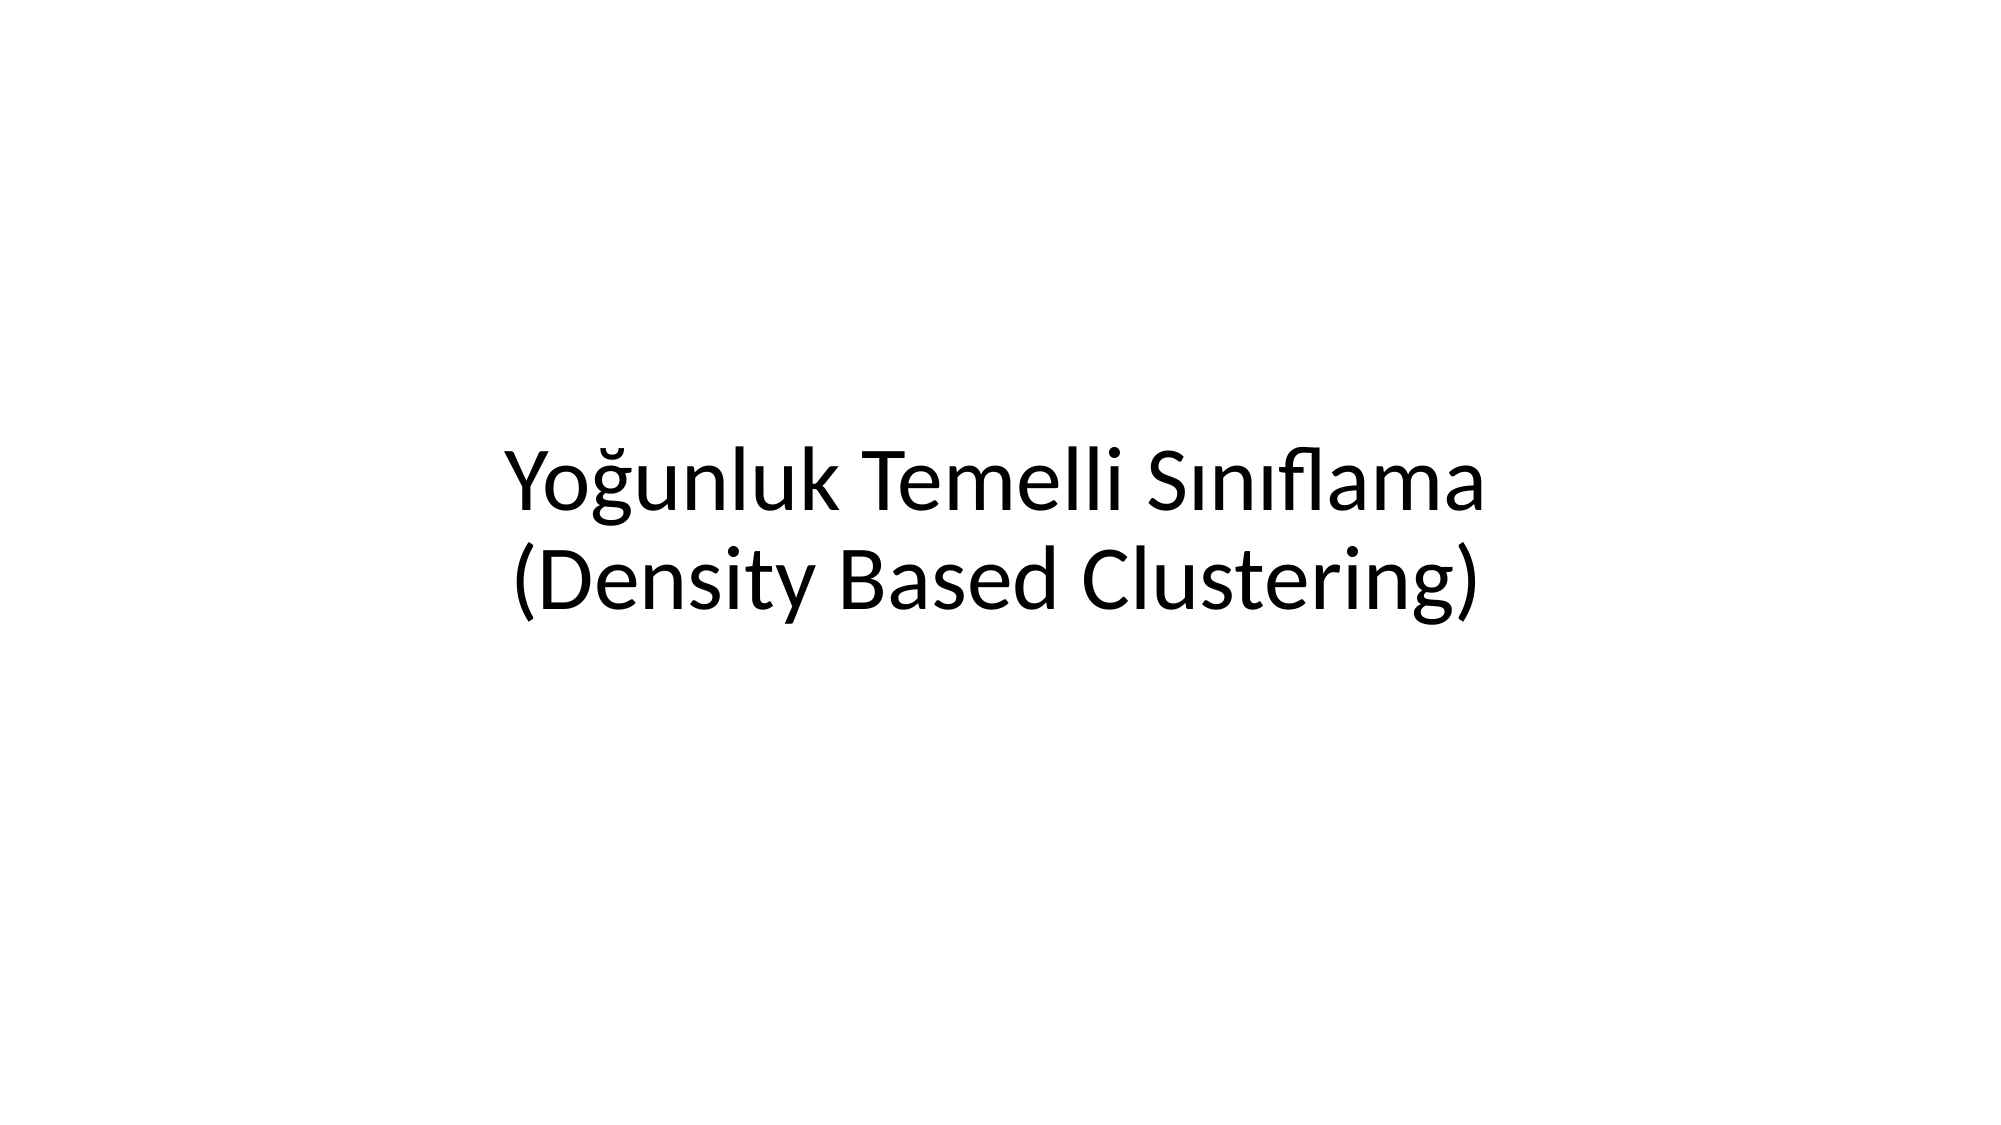

# Yoğunluk Temelli Sınıflama (Density Based Clustering)